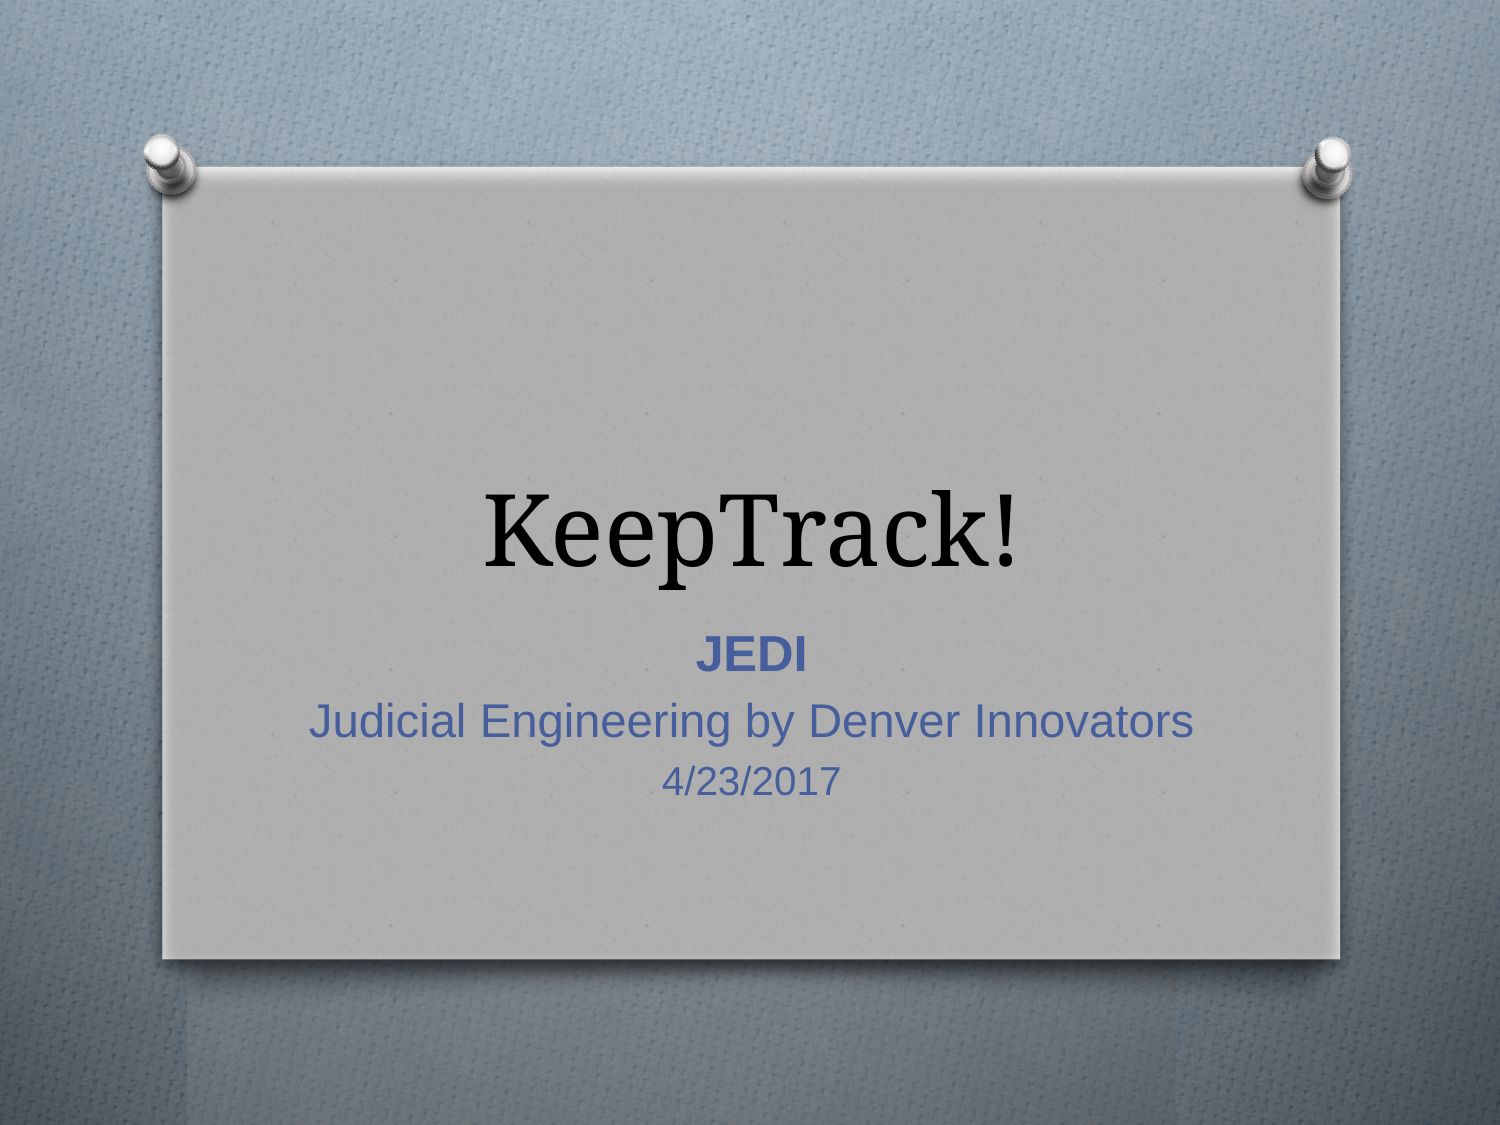

# KeepTrack!
JEDI
Judicial Engineering by Denver Innovators
4/23/2017